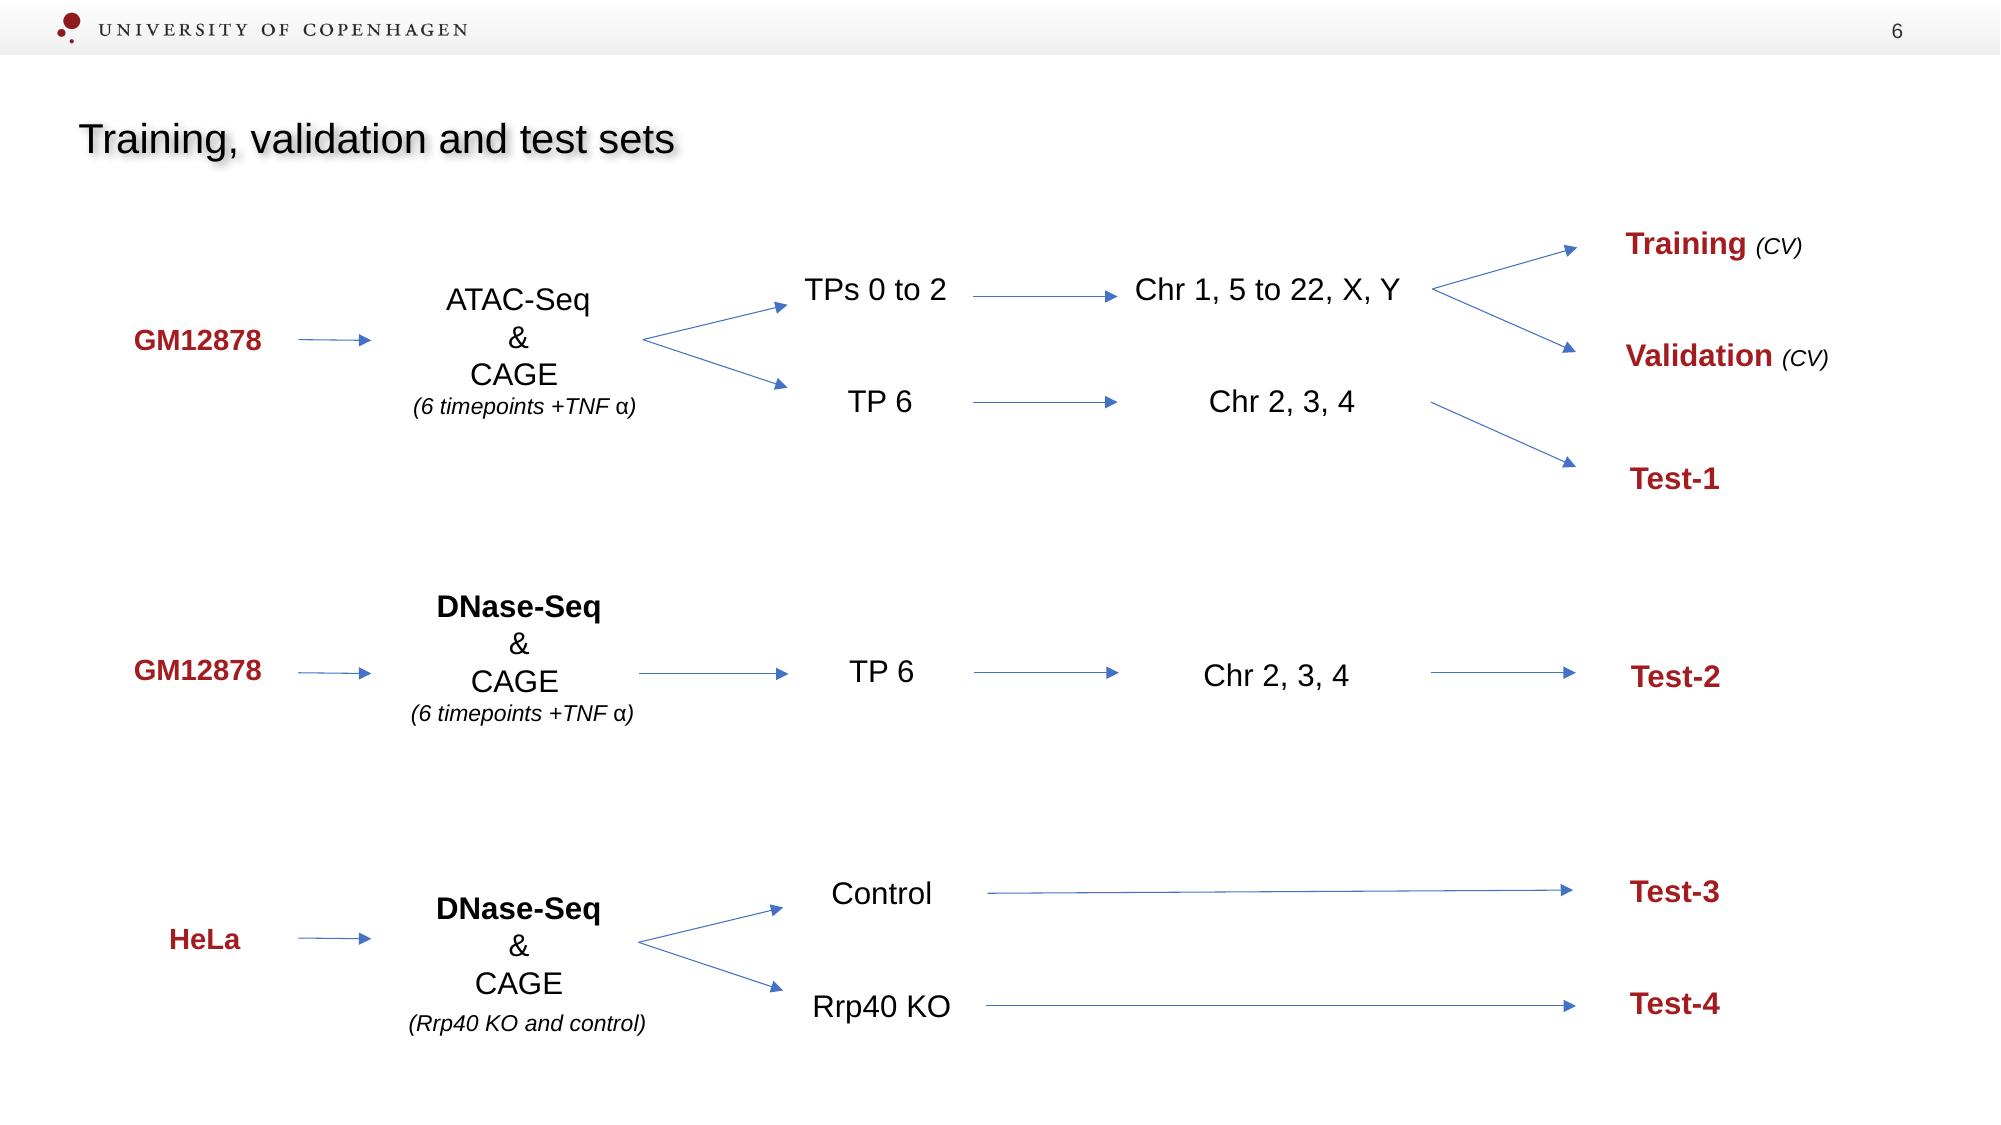

6
Training, validation and test sets

         Training (CV)

            Validation (CV)

TPs 0 to 2

TP 6
Chr 1, 5 to 22, X, Y

              Chr 2, 3, 4

ATAC-Seq
&
CAGE
  (6 timepoints +TNF α)
GM12878
Test-1

Test-2
DNase-Seq
&
CAGE
 (6 timepoints +TNF α)
TP 6
GM12878
Chr 2, 3, 4

Test-3

Test-4
Control

Rrp40 KO
 DNase-Seq
&
CAGE
  (Rrp40 KO and control)

HeLa